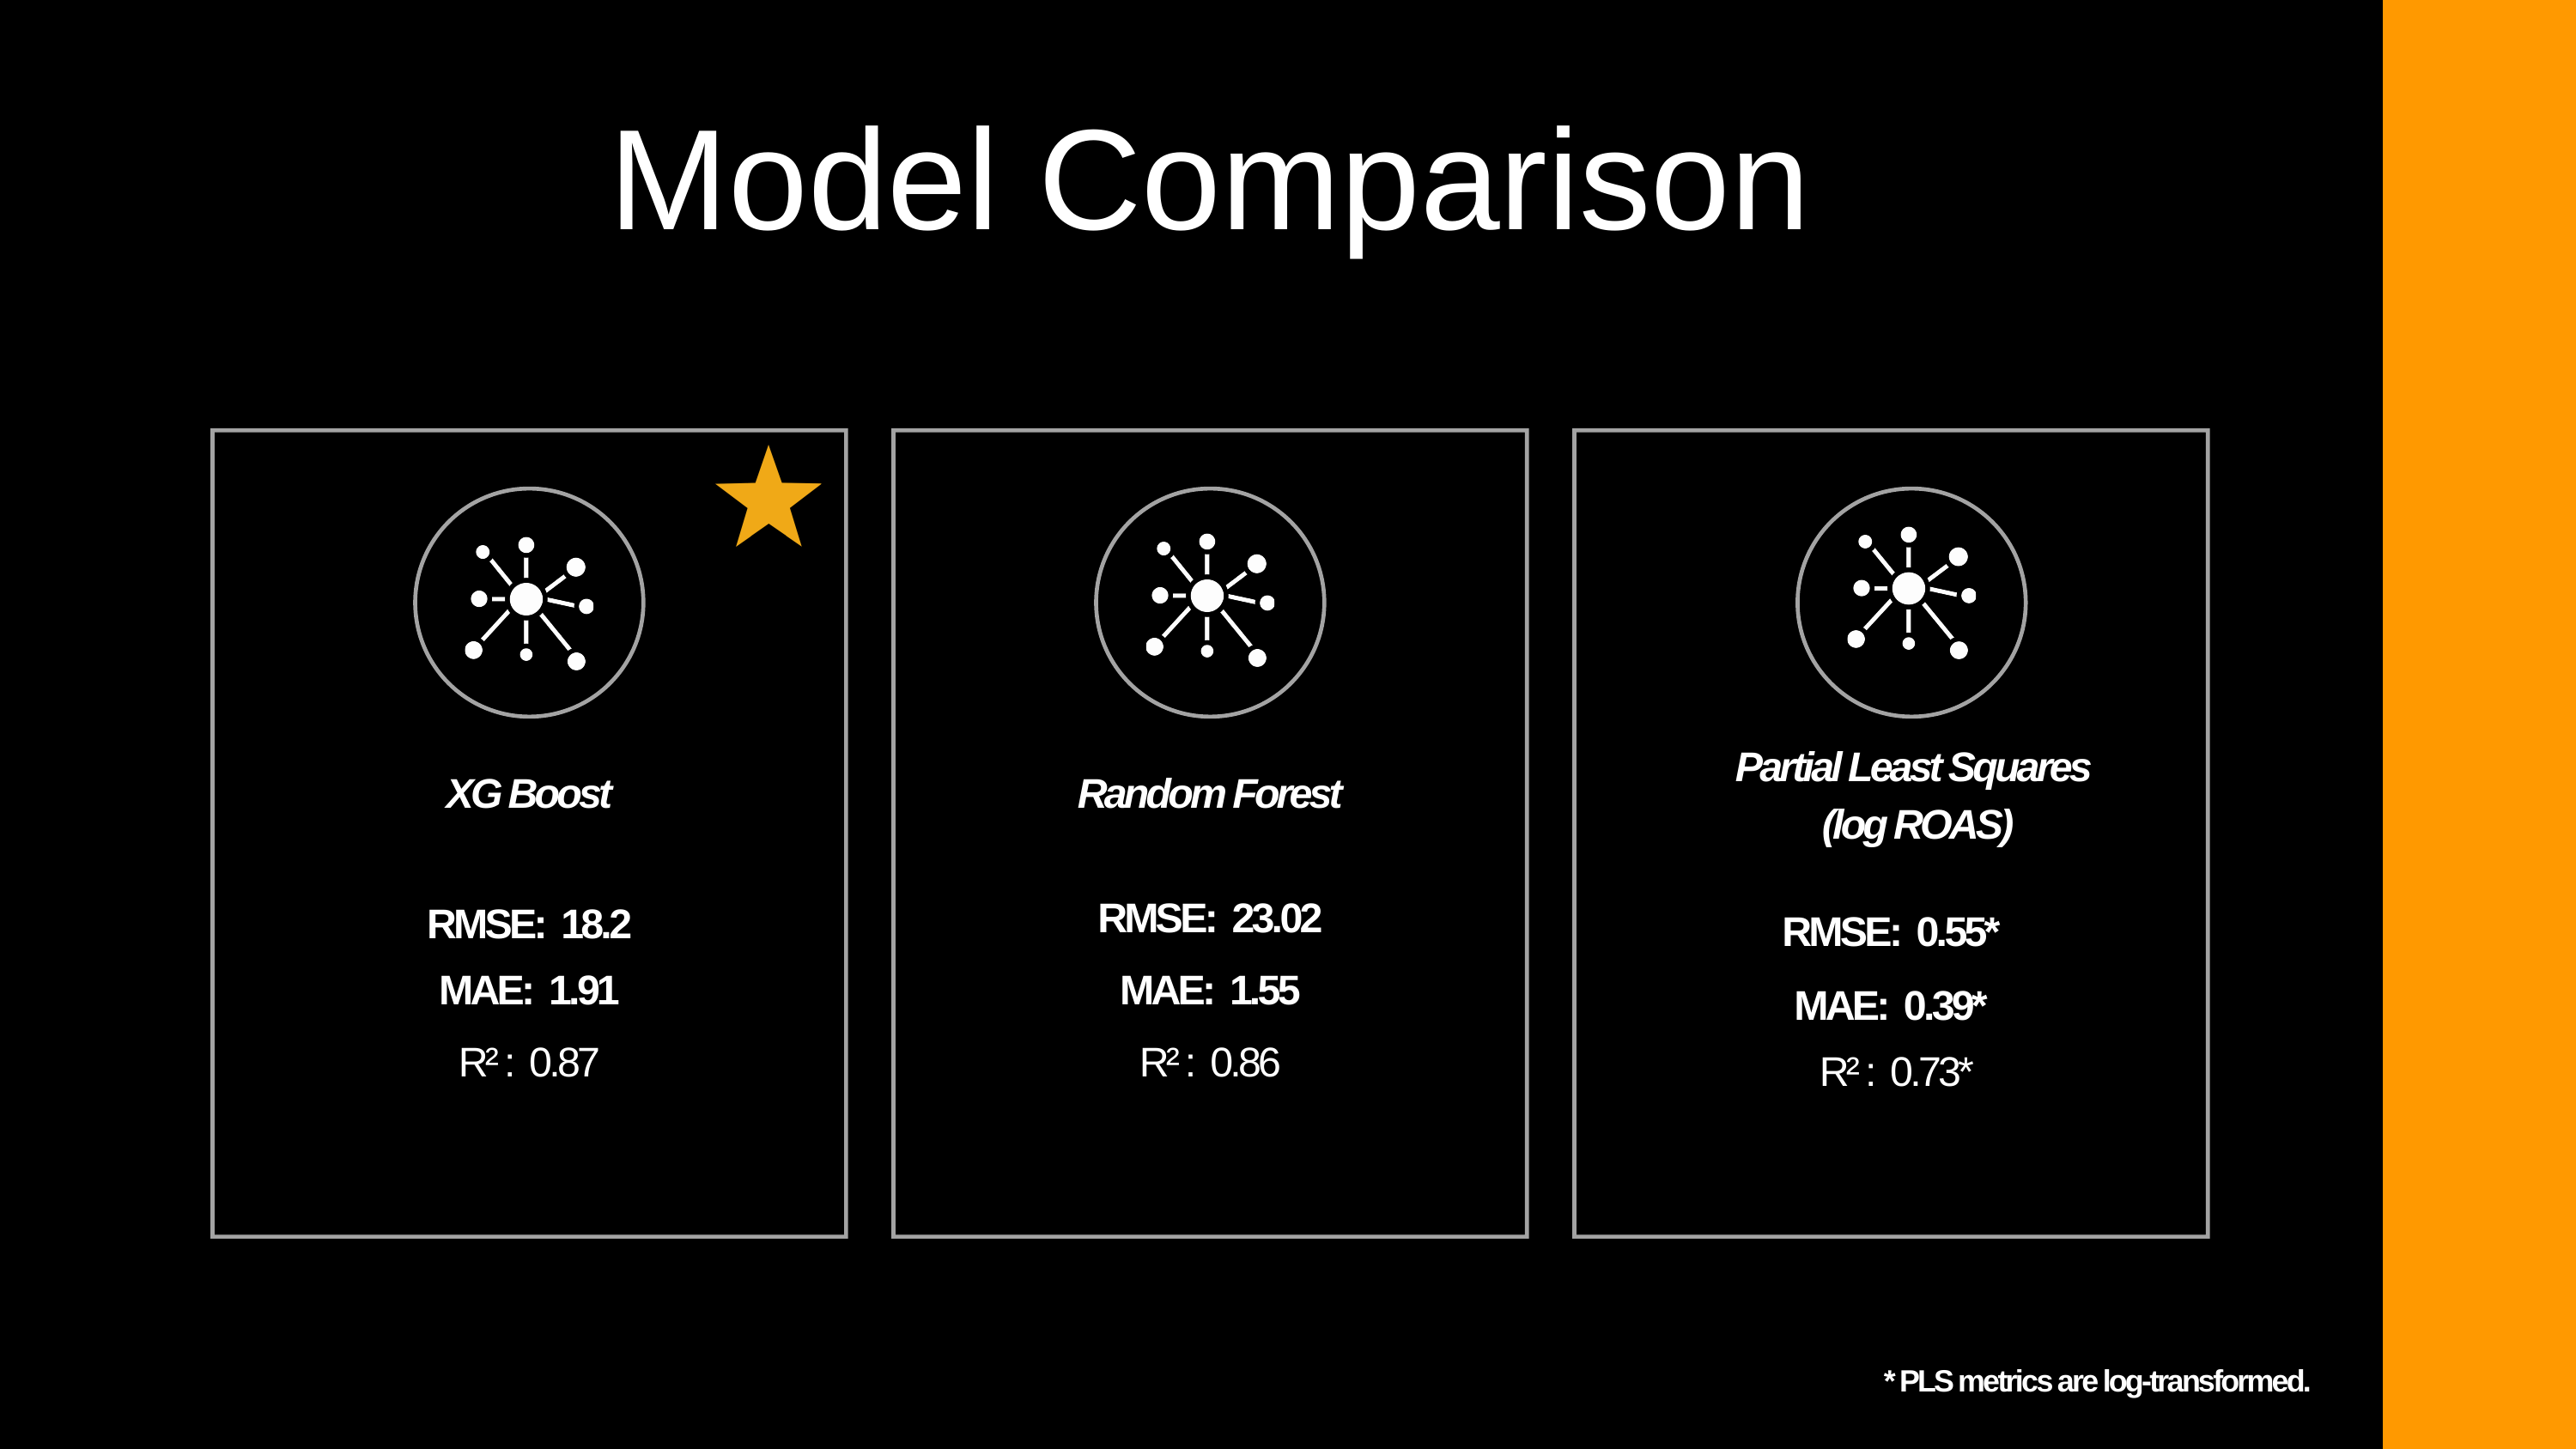

Model Comparison

Partial Least Squares
(log ROAS)
XG Boost
Random Forest
RMSE:  23.02

RMSE:  18.2

RMSE:  0.55*

MAE:  1.91
MAE:  1.55
MAE:  0.39*
R² :  0.87
R² :  0.86
R² :  0.73*
* PLS metrics are log-transformed.